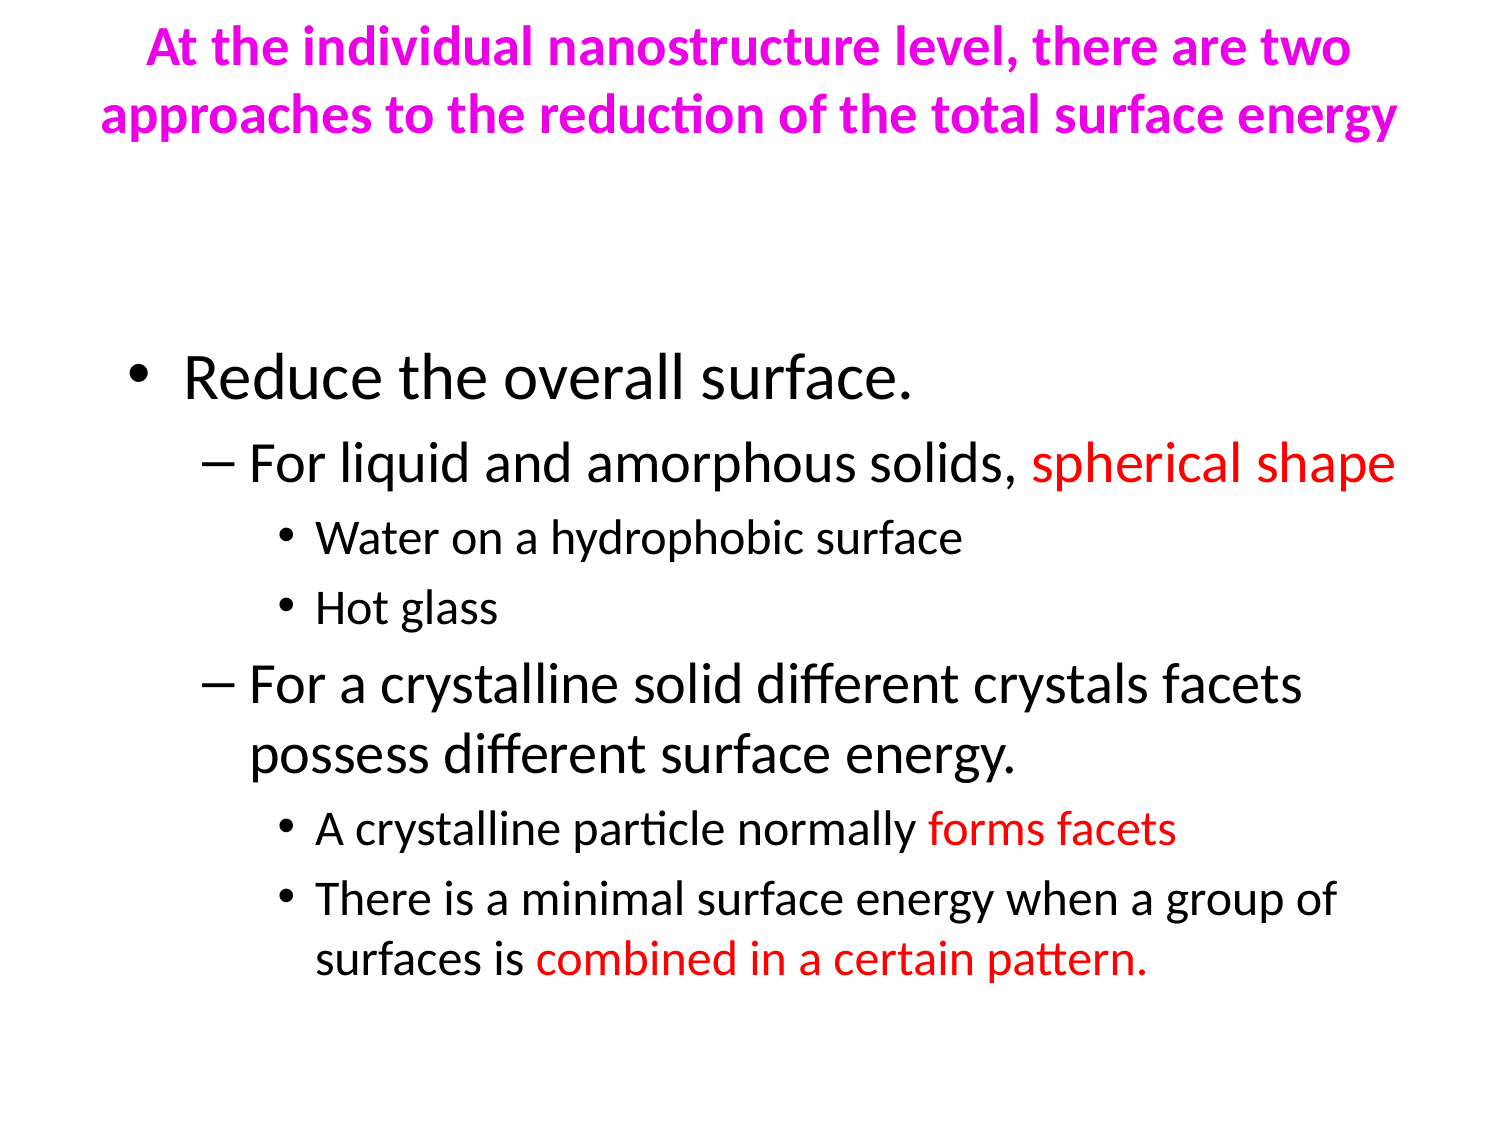

# At the individual nanostructure level, there are two approaches to the reduction of the total surface energy
Reduce the overall surface.
For liquid and amorphous solids, spherical shape
Water on a hydrophobic surface
Hot glass
For a crystalline solid different crystals facets possess different surface energy.
A crystalline particle normally forms facets
There is a minimal surface energy when a group of surfaces is combined in a certain pattern.